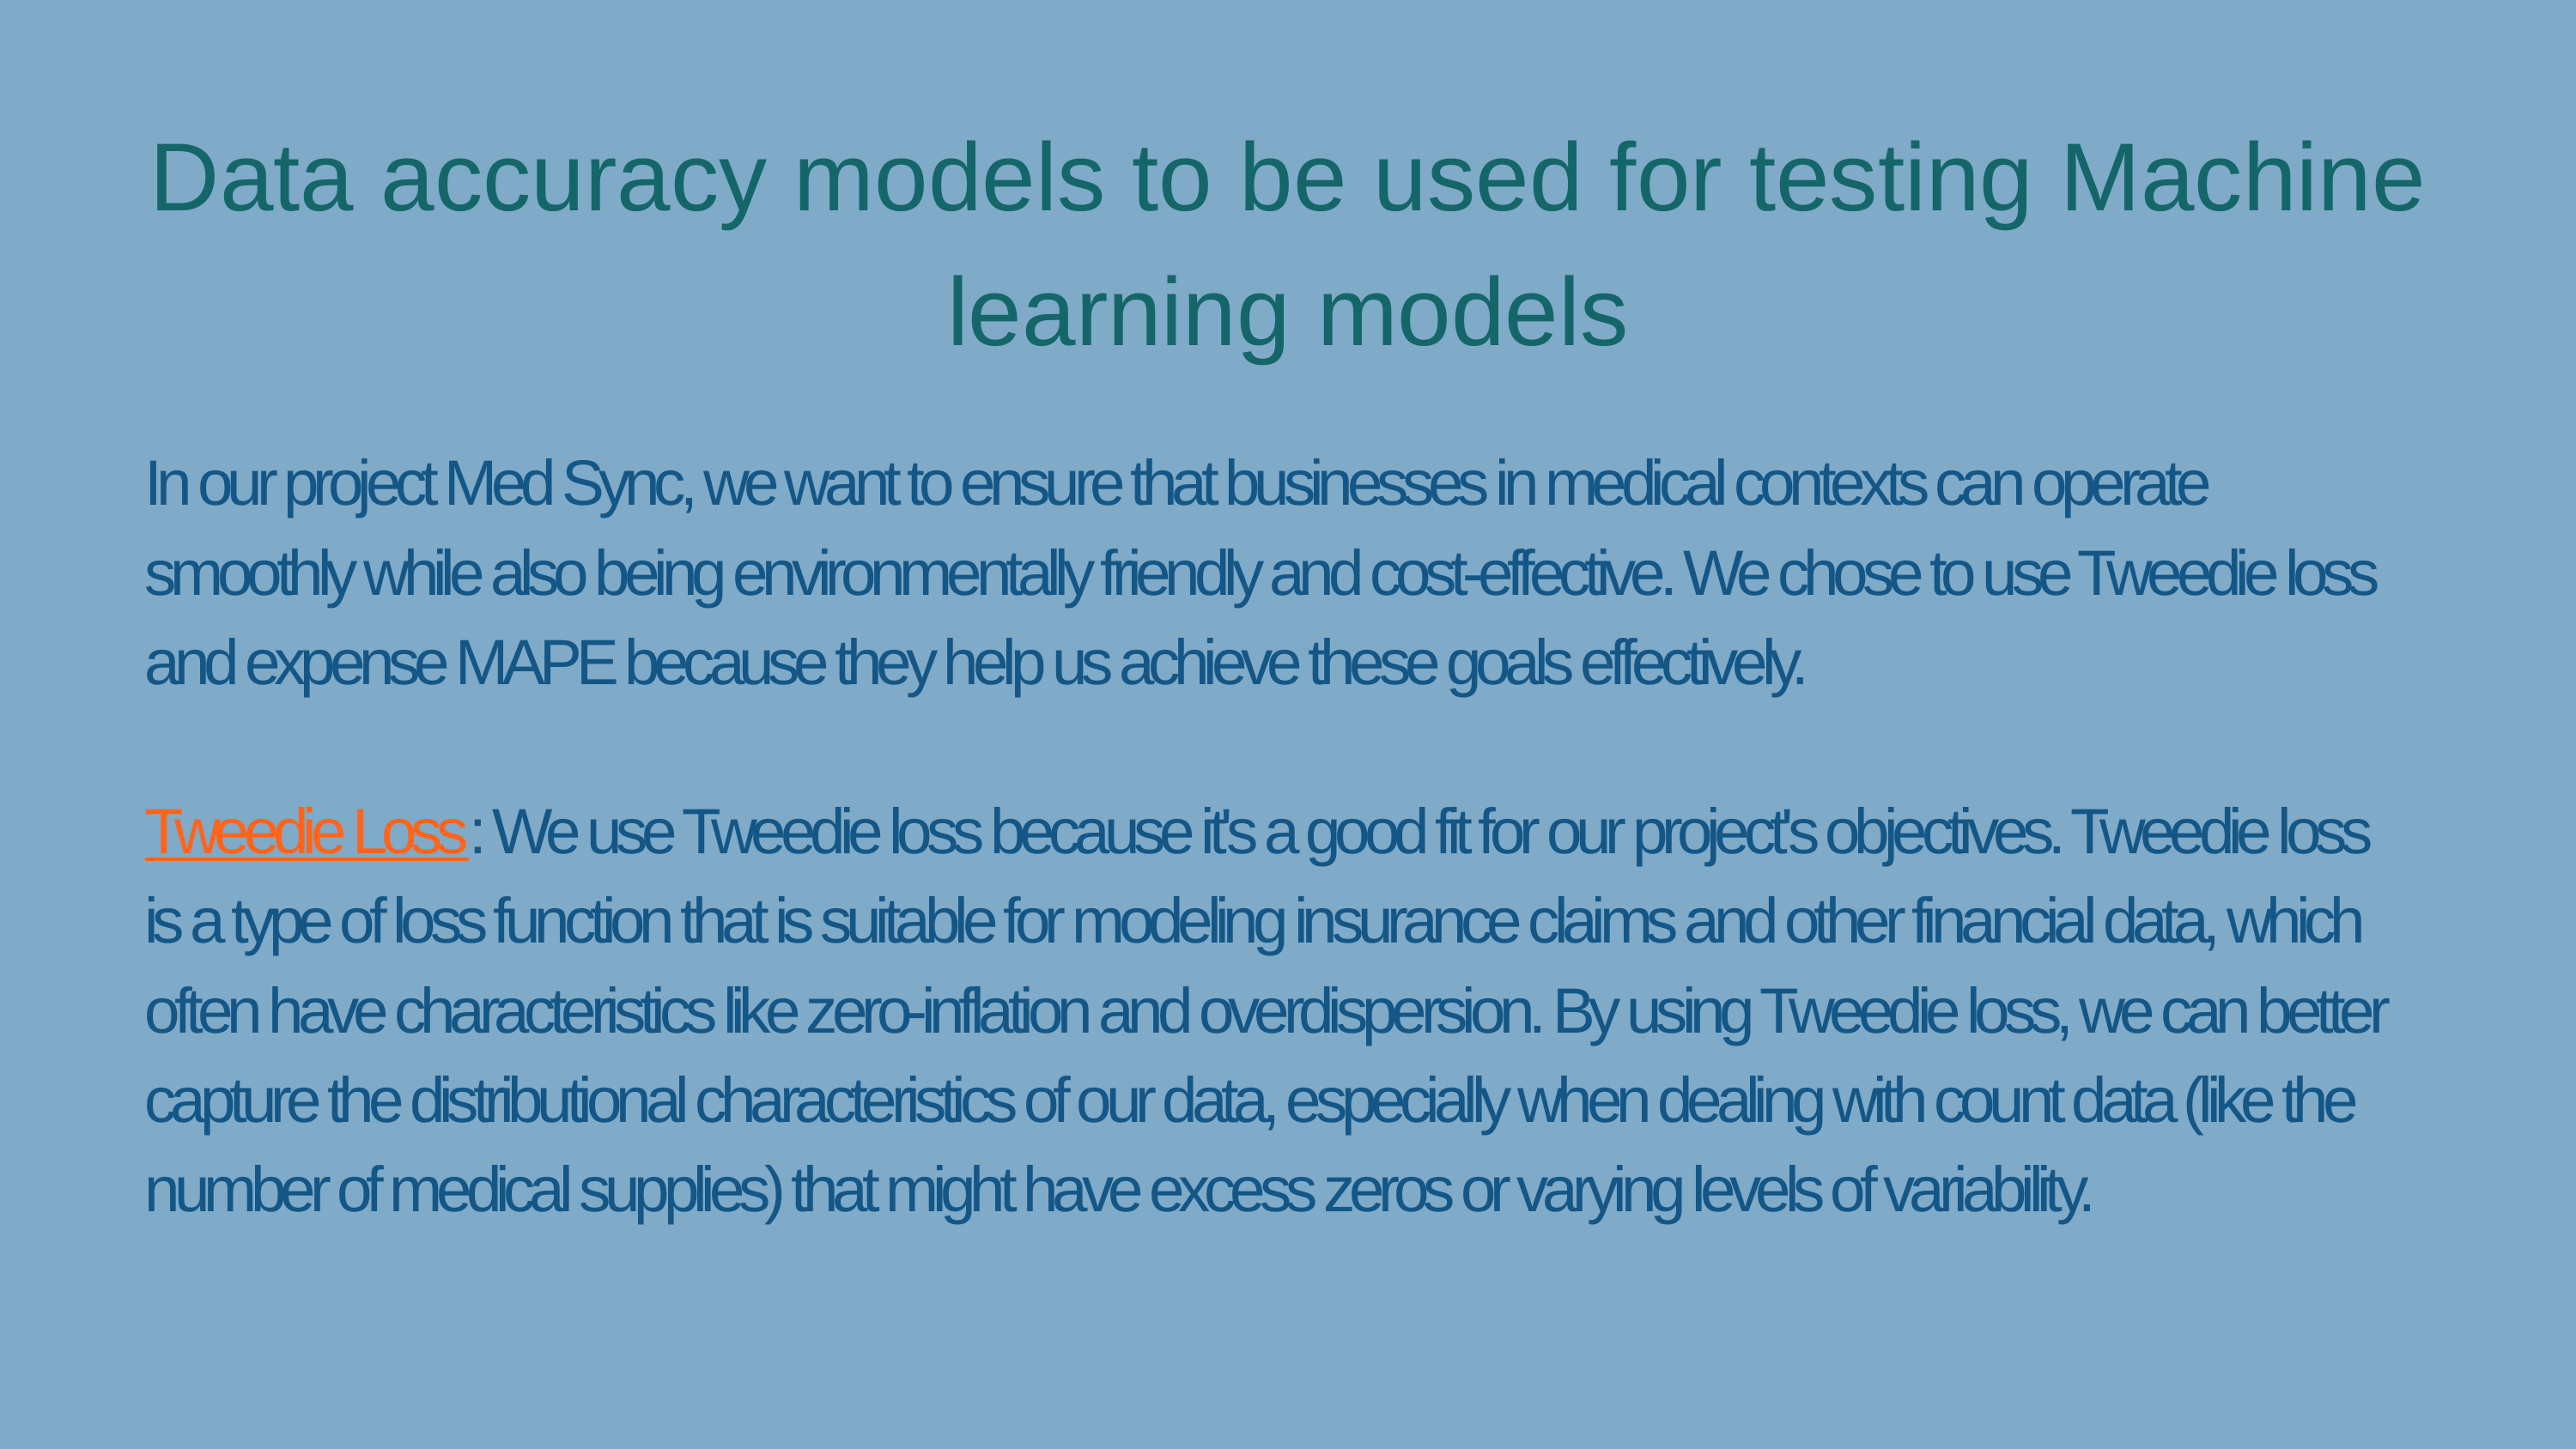

Data accuracy models to be used for testing Machine learning models
In our project Med Sync, we want to ensure that businesses in medical contexts can operate smoothly while also being environmentally friendly and cost-effective. We chose to use Tweedie loss and expense MAPE because they help us achieve these goals effectively.

Tweedie Loss: We use Tweedie loss because it's a good fit for our project's objectives. Tweedie loss is a type of loss function that is suitable for modeling insurance claims and other financial data, which often have characteristics like zero-inflation and overdispersion. By using Tweedie loss, we can better capture the distributional characteristics of our data, especially when dealing with count data (like the number of medical supplies) that might have excess zeros or varying levels of variability.